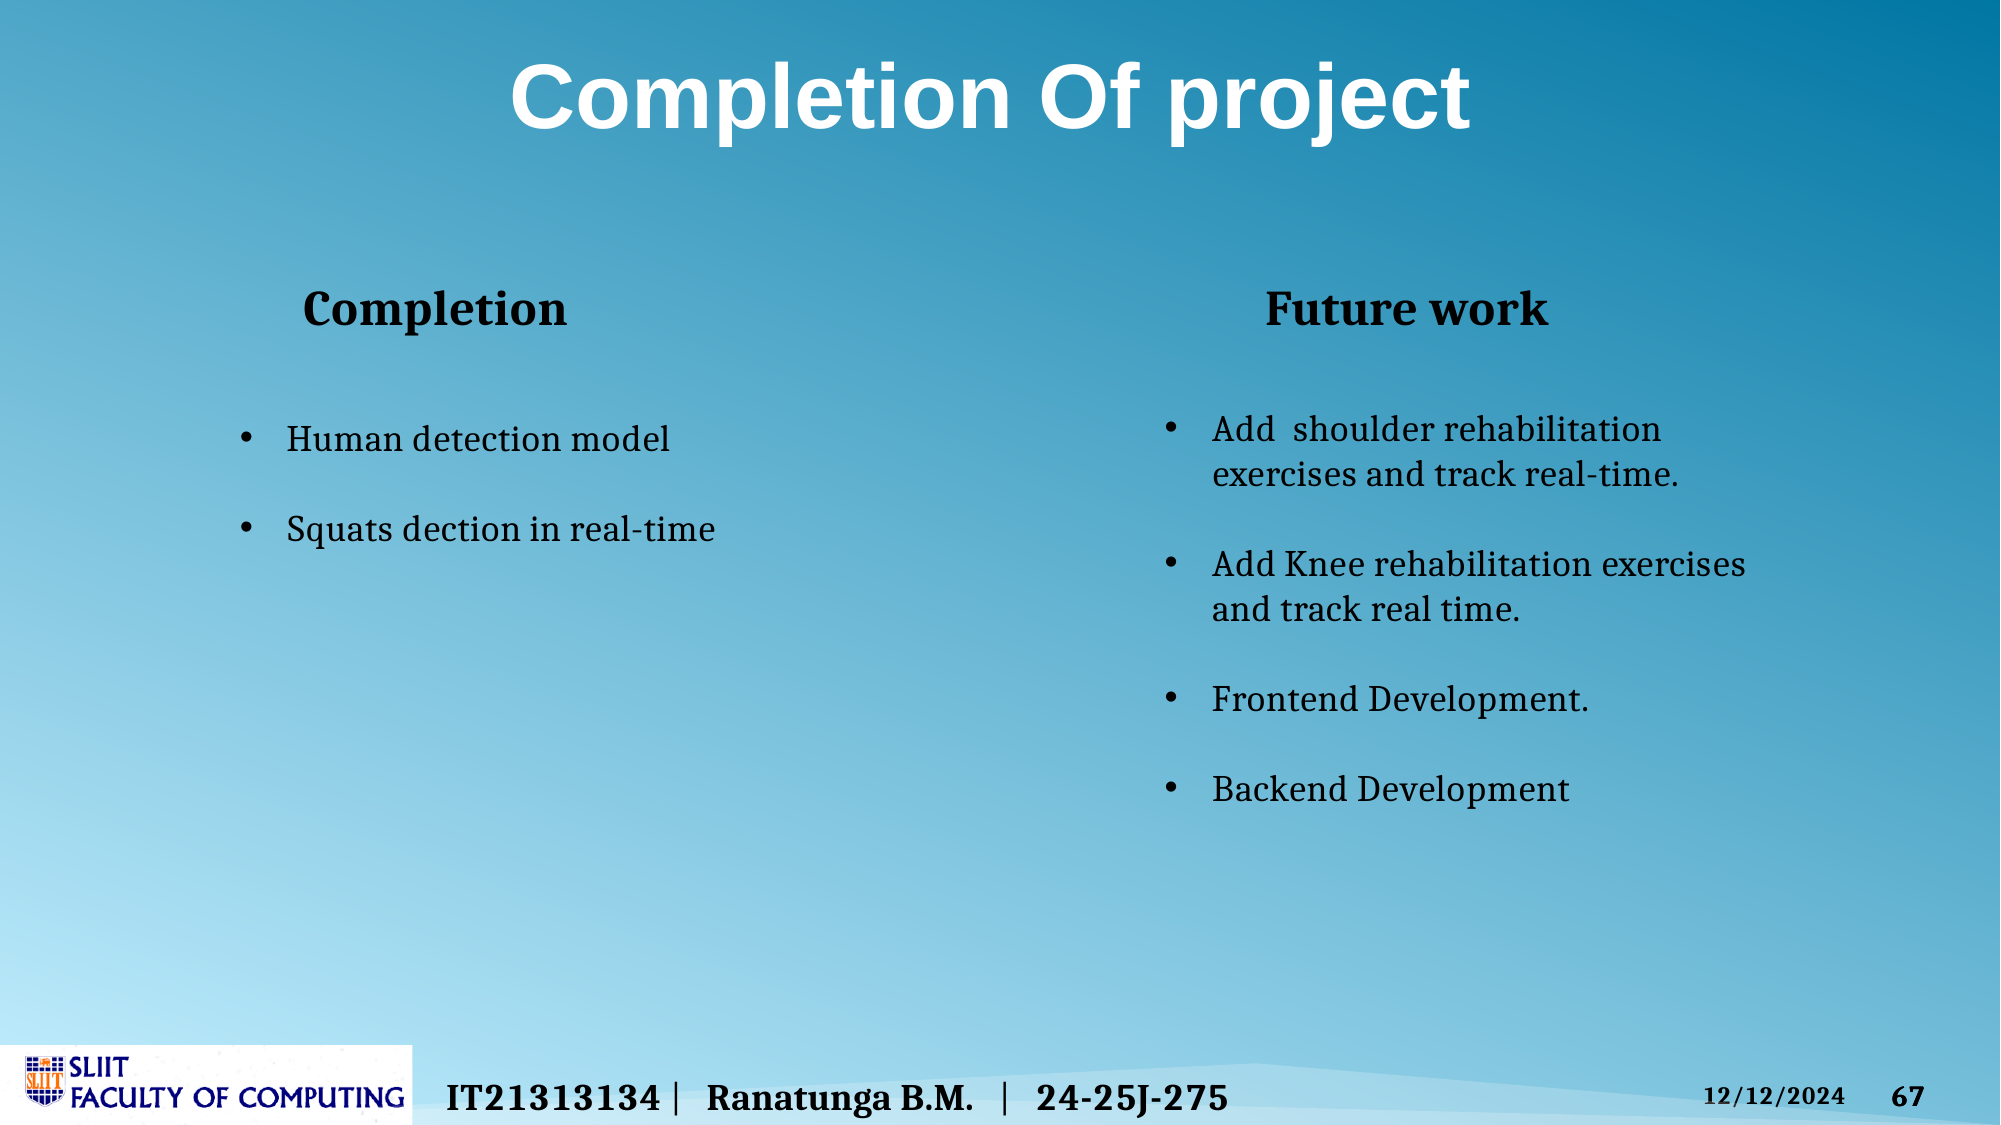

Completion Of project
Completion
Future work
Add  shoulder rehabilitation exercises and track real-time.

Add Knee rehabilitation exercises and track real time.

Frontend Development.

Backend Development
Human detection model

Squats dection in real-time

IT21313134 |   Ranatunga B.M.   |   24-25J-275